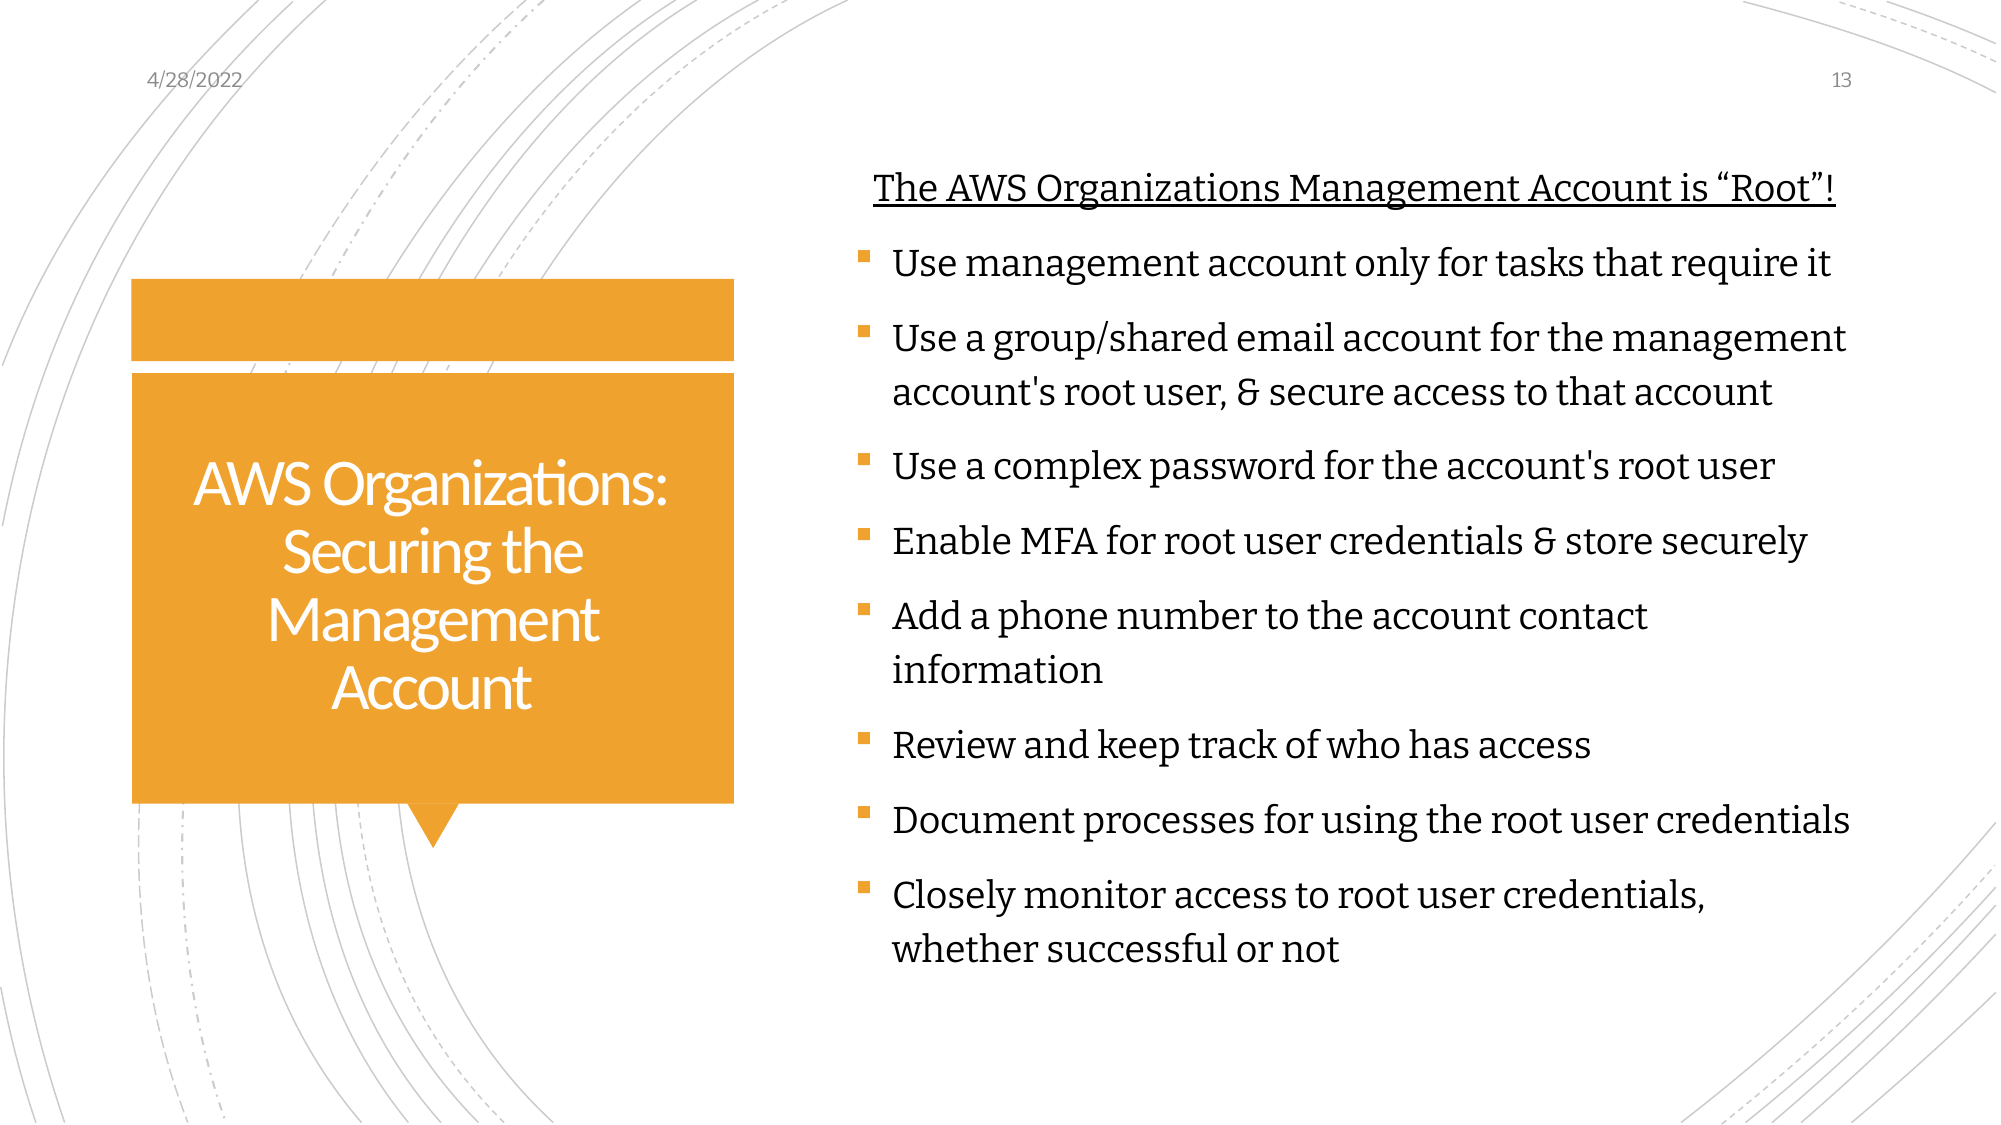

4/28/2022
13
The AWS Organizations Management Account is “Root”!
Use management account only for tasks that require it
Use a group/shared email account for the management account's root user, & secure access to that account
Use a complex password for the account's root user
Enable MFA for root user credentials & store securely
Add a phone number to the account contact information
Review and keep track of who has access
Document processes for using the root user credentials
Closely monitor access to root user credentials, whether successful or not
# AWS Organizations: Securing the Management Account